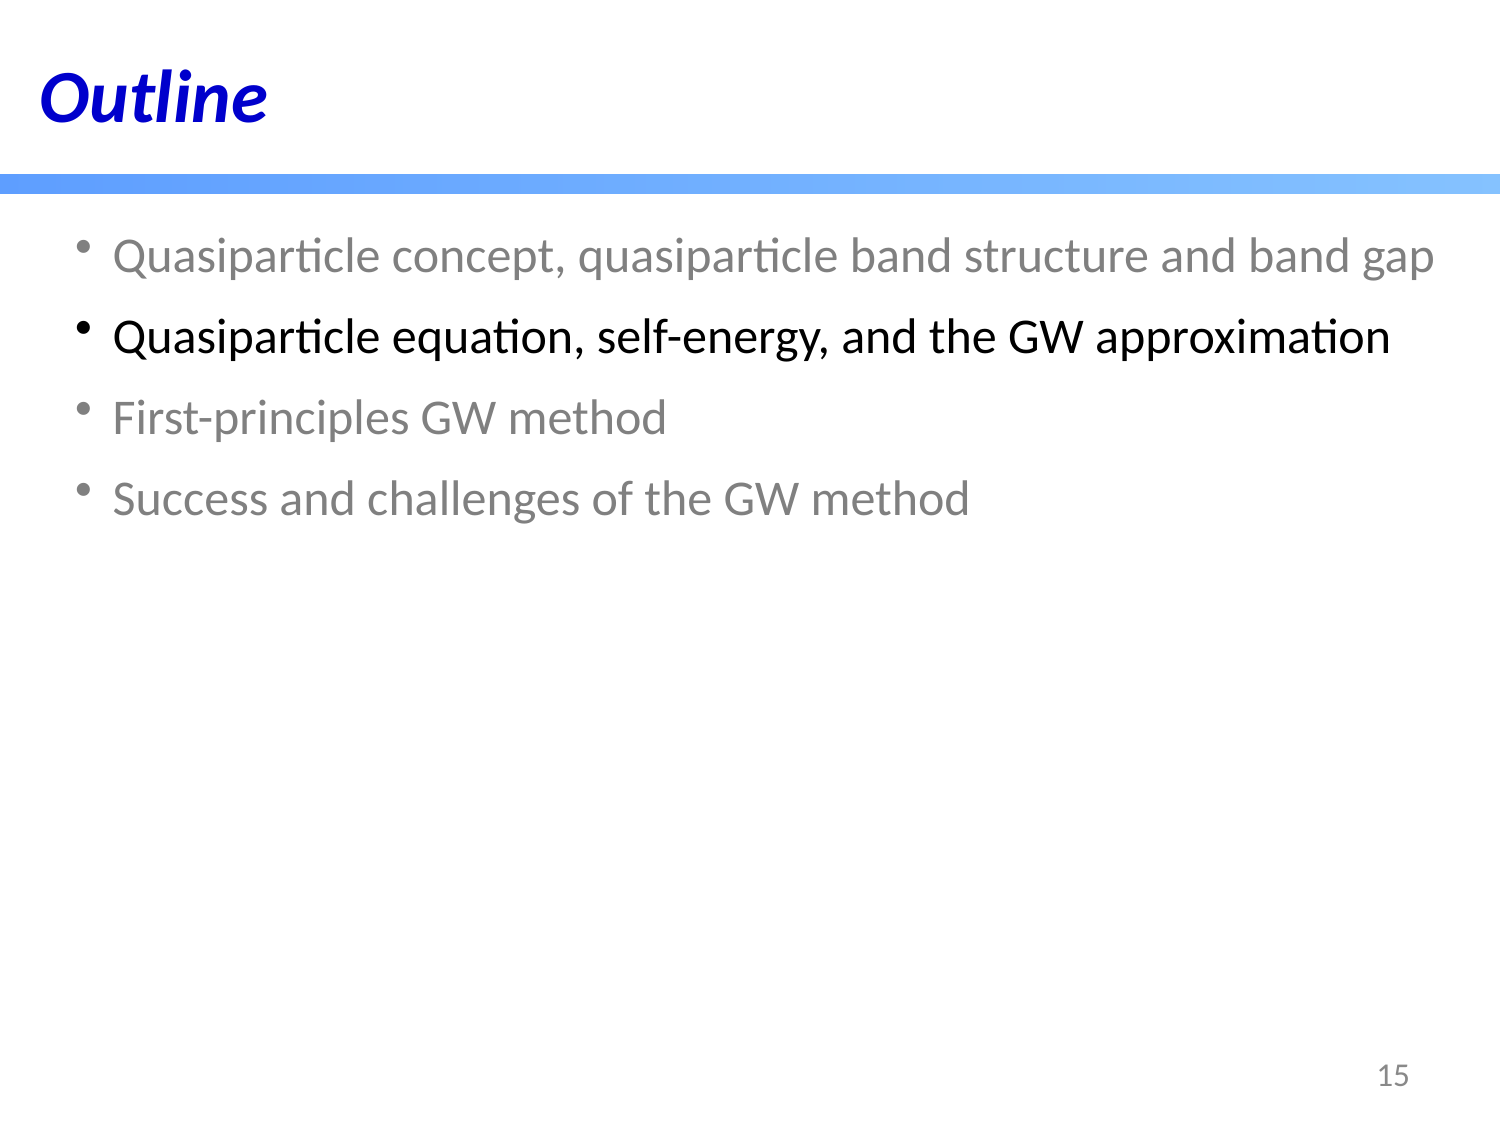

Outline

Quasiparticle concept, quasiparticle band structure and band gap
Quasiparticle equation, self-energy, and the GW approximation
First-principles GW method
Success and challenges of the GW method
15